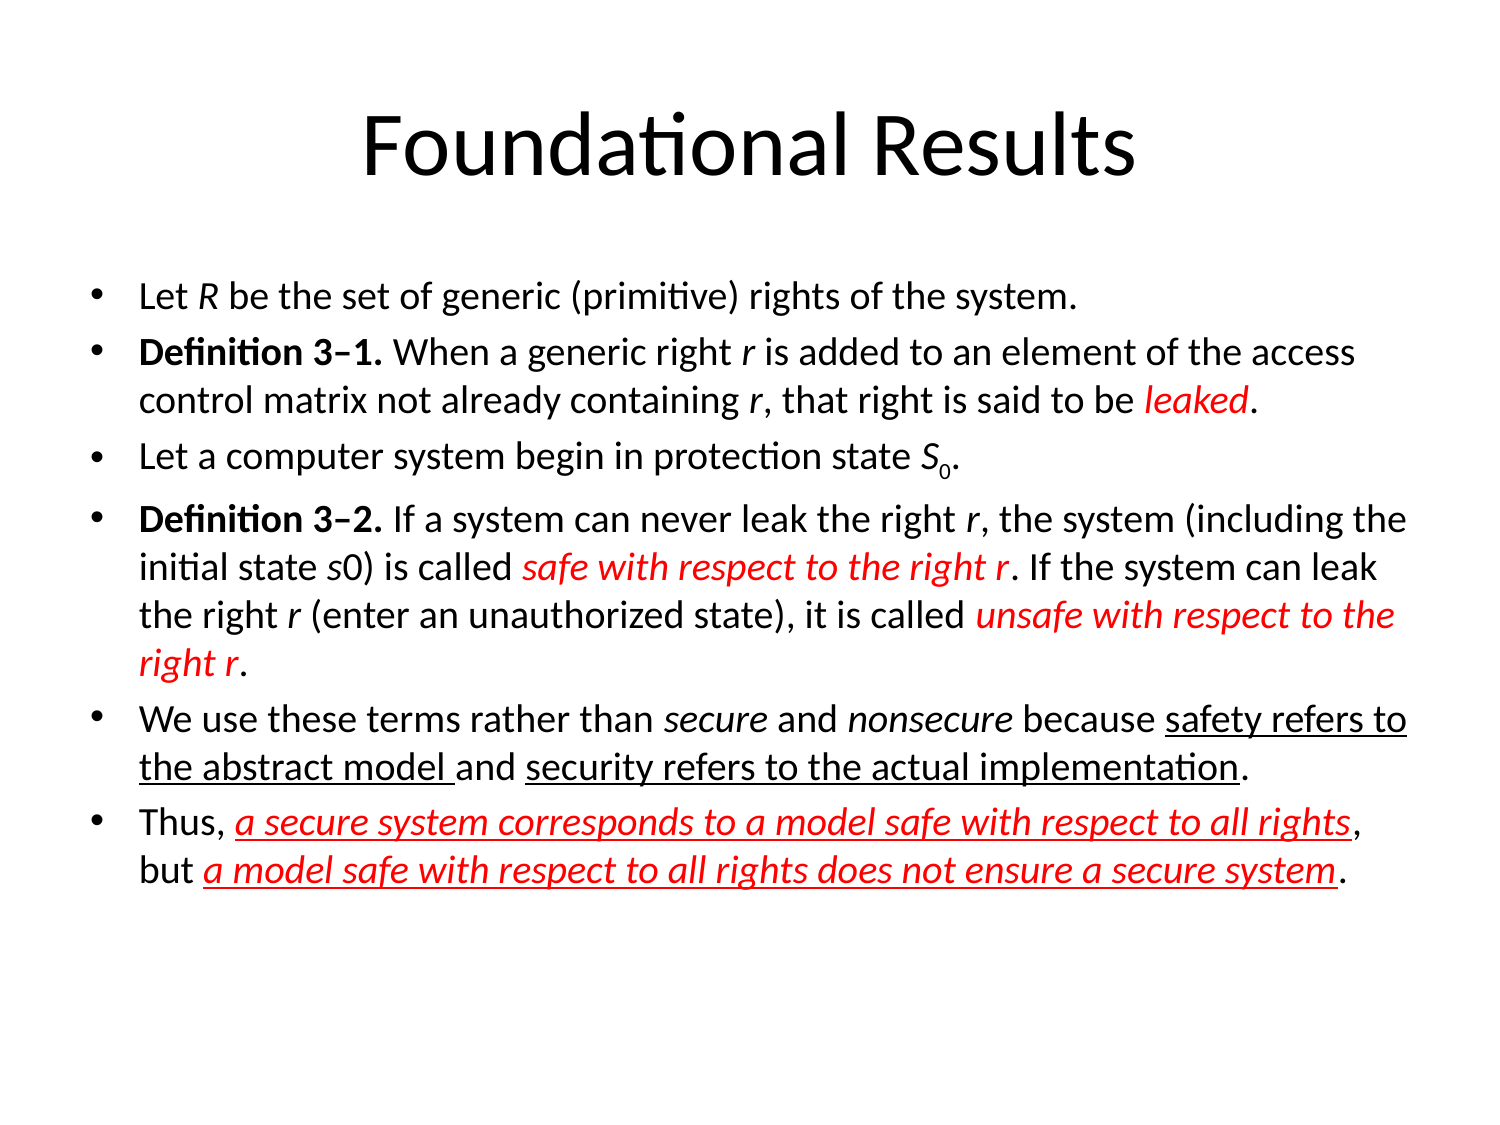

# Foundational Results
Let R be the set of generic (primitive) rights of the system.
Definition 3–1. When a generic right r is added to an element of the access control matrix not already containing r, that right is said to be leaked.
Let a computer system begin in protection state S0.
Definition 3–2. If a system can never leak the right r, the system (including the initial state s0) is called safe with respect to the right r. If the system can leak the right r (enter an unauthorized state), it is called unsafe with respect to the right r.
We use these terms rather than secure and nonsecure because safety refers to the abstract model and security refers to the actual implementation.
Thus, a secure system corresponds to a model safe with respect to all rights, but a model safe with respect to all rights does not ensure a secure system.